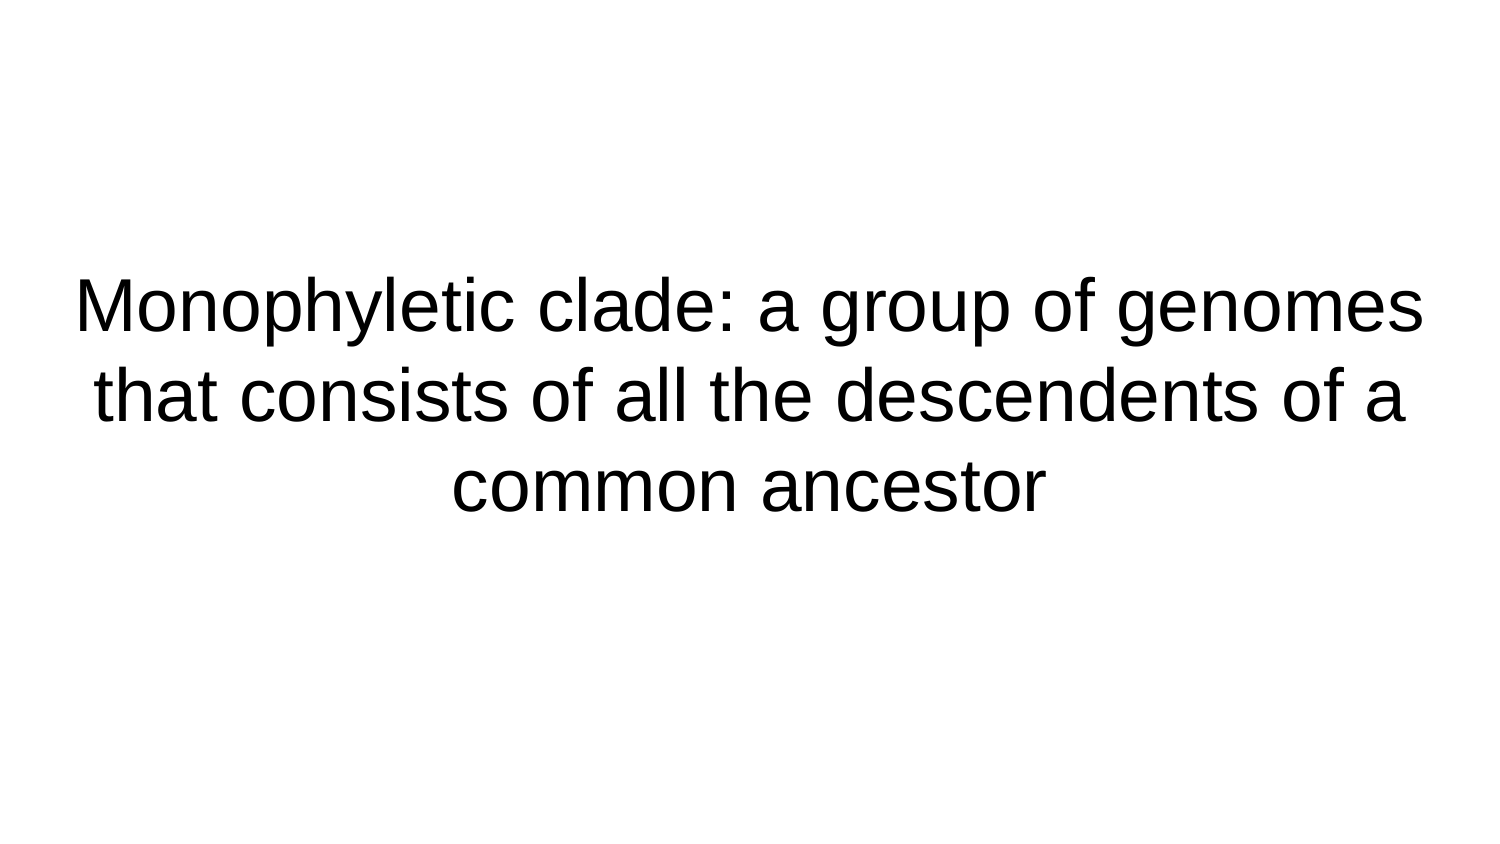

# Monophyletic clade: a group of genomes that consists of all the descendents of a common ancestor